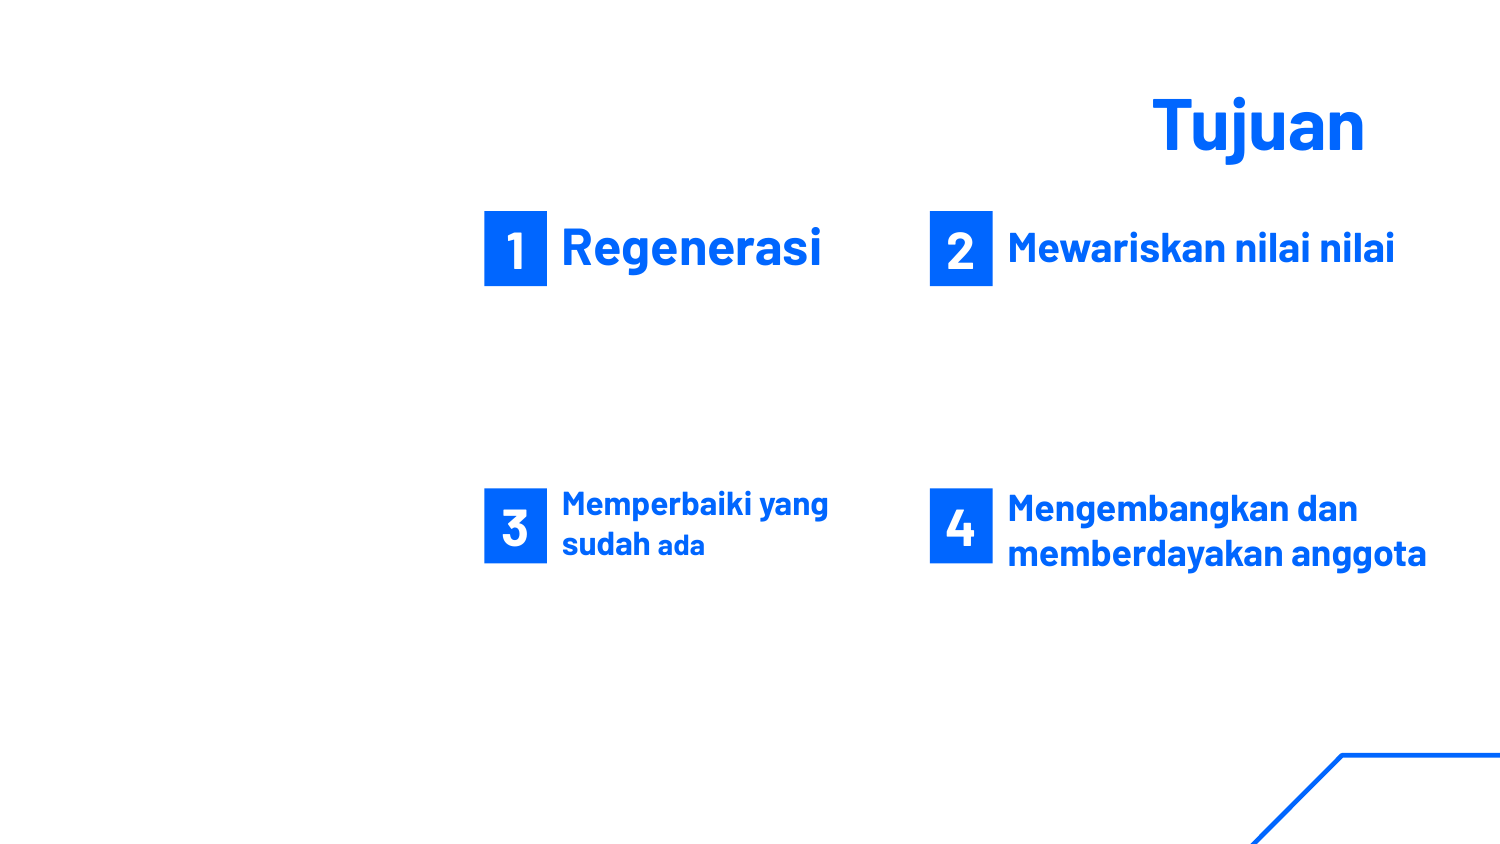

Tujuan
Regenerasi
# Mewariskan nilai nilai
1
2
Memperbaiki yang sudah ada
Mengembangkan dan memberdayakan anggota
3
4